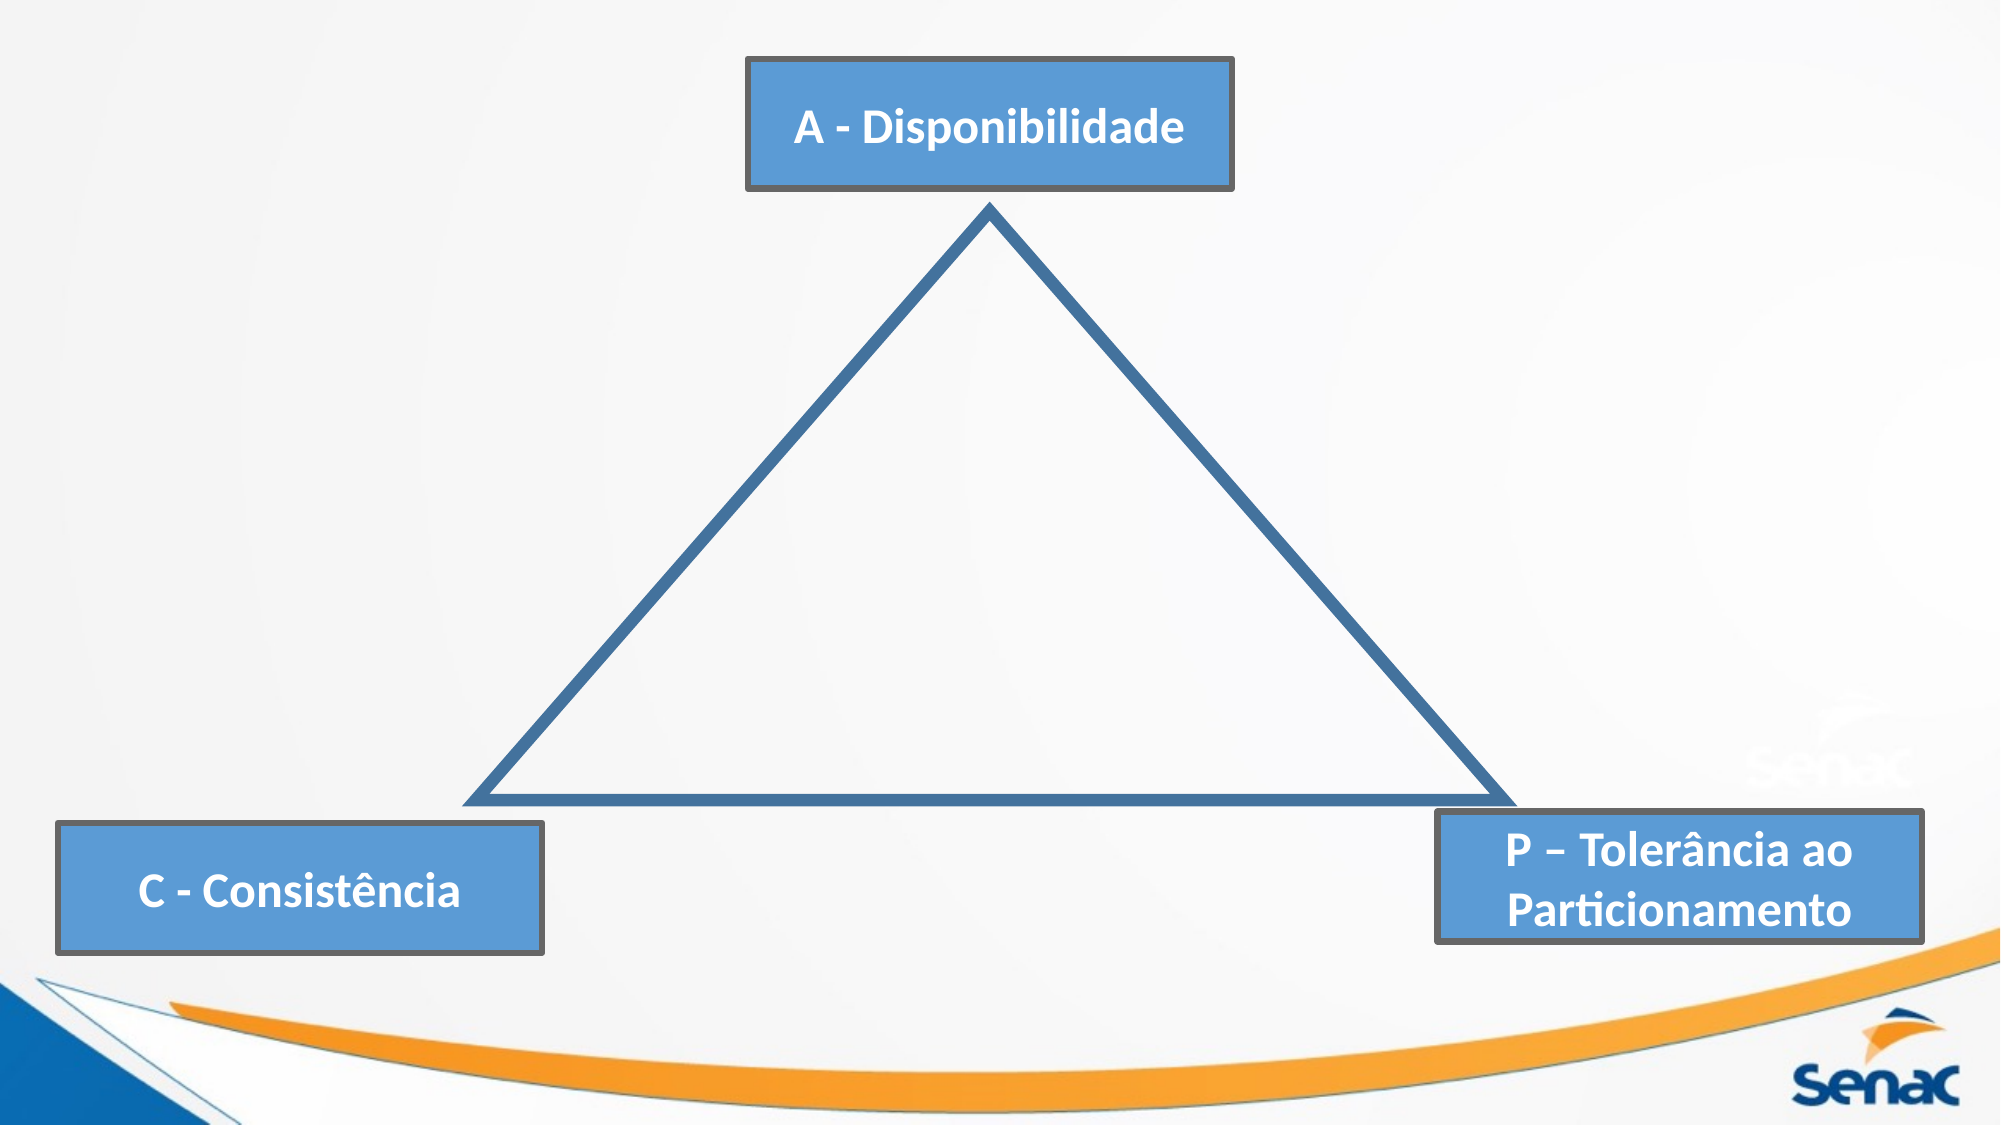

A - Disponibilidade

P – Tolerância ao Particionamento
C - Consistência